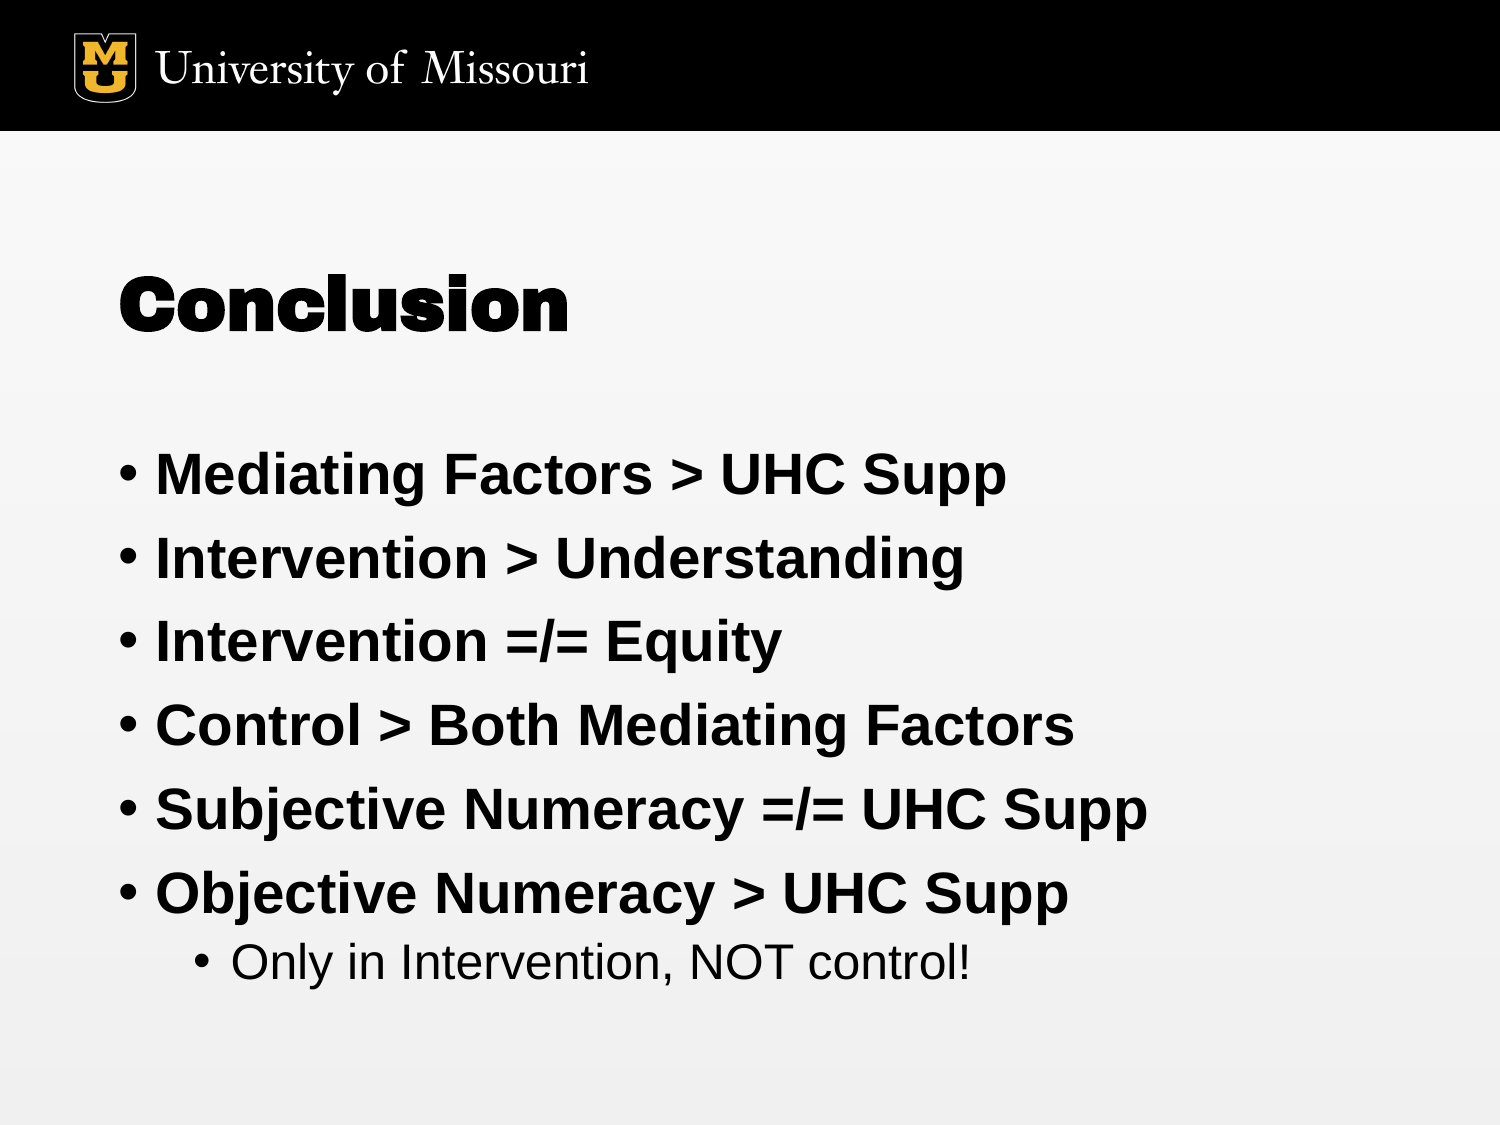

# Conclusion
Mediating Factors > UHC Supp
Intervention > Understanding
Intervention =/= Equity
Control > Both Mediating Factors
Subjective Numeracy =/= UHC Supp
Objective Numeracy > UHC Supp
Only in Intervention, NOT control!